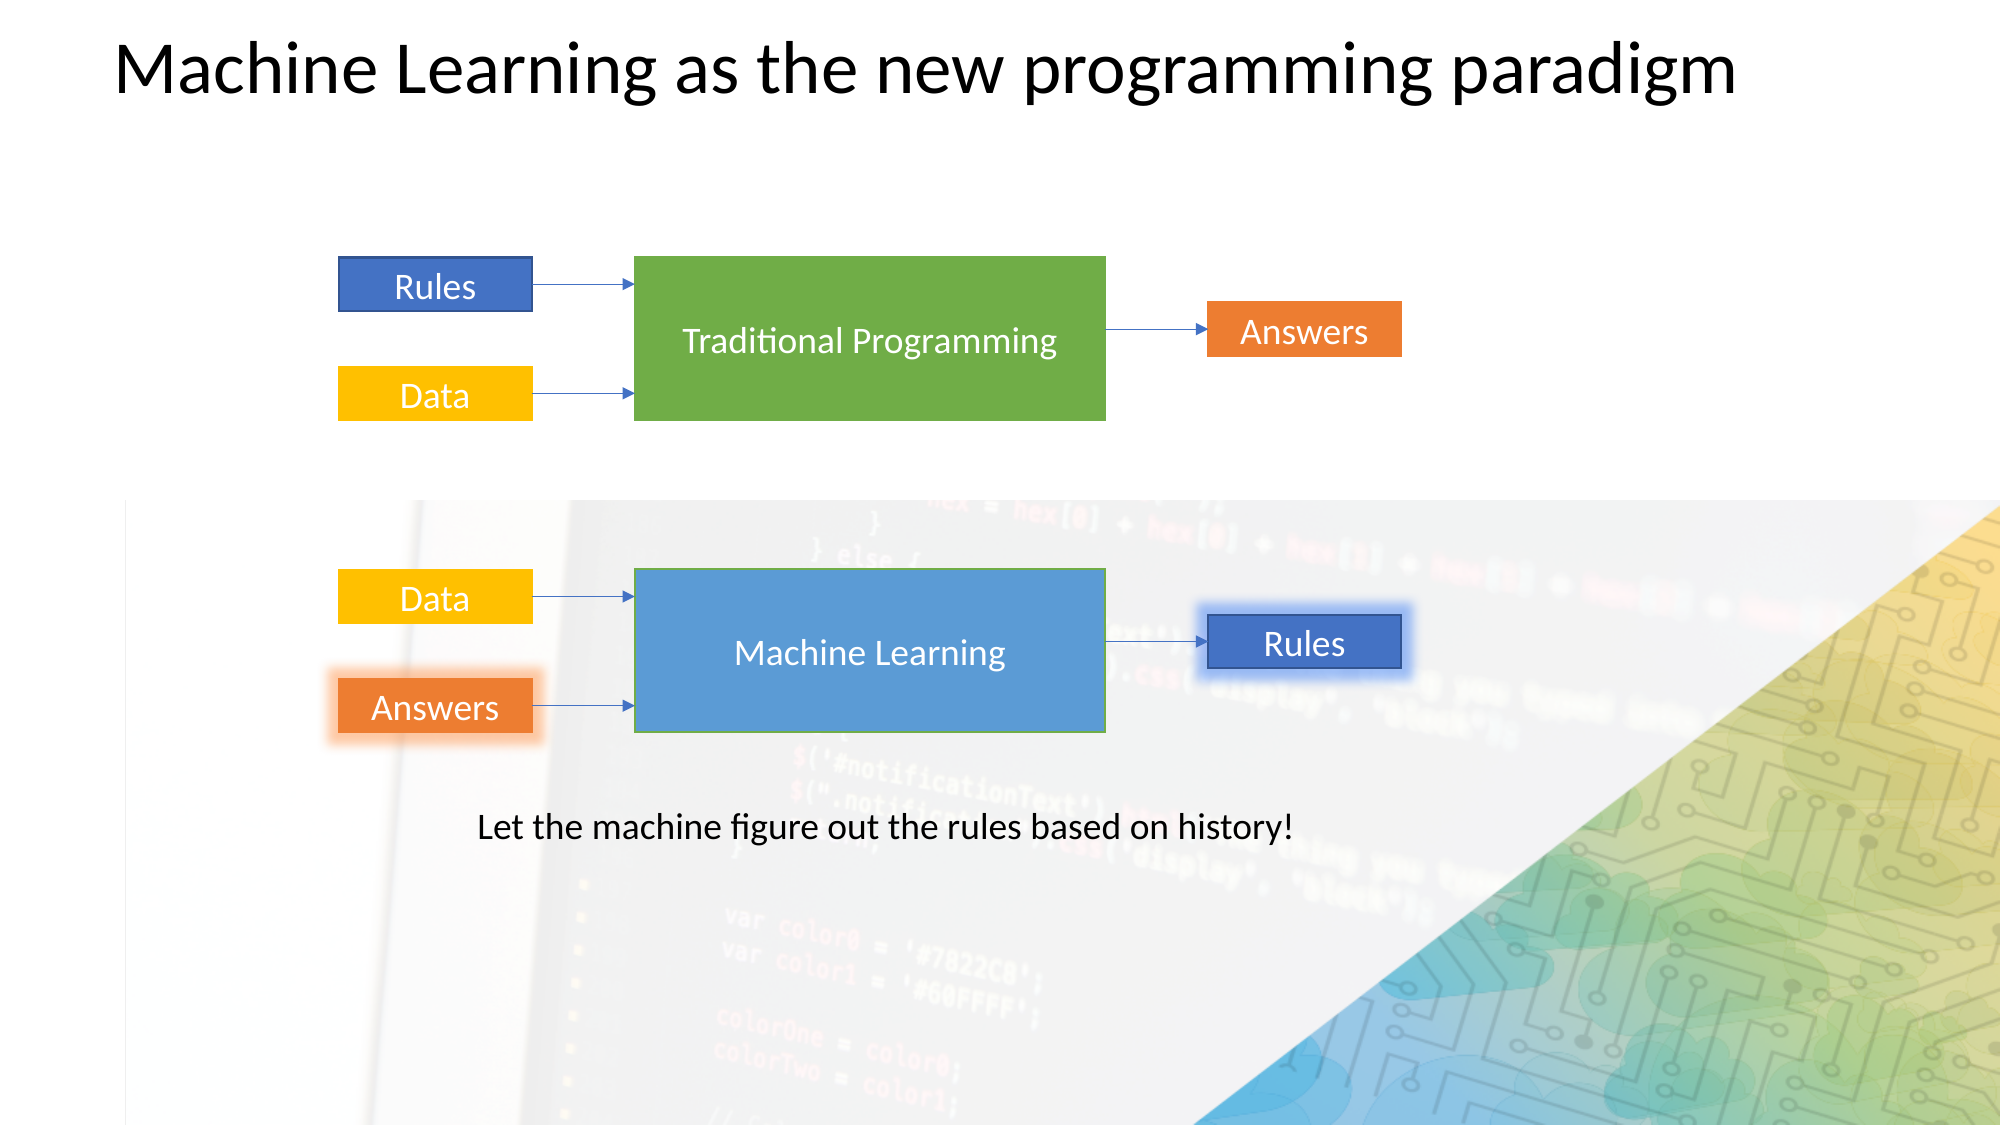

# Machine Learning as the new programming paradigm
Traditional Programming
Rules
Answers
Data
Machine Learning
Data
Rules
Answers
Let the machine figure out the rules based on history!